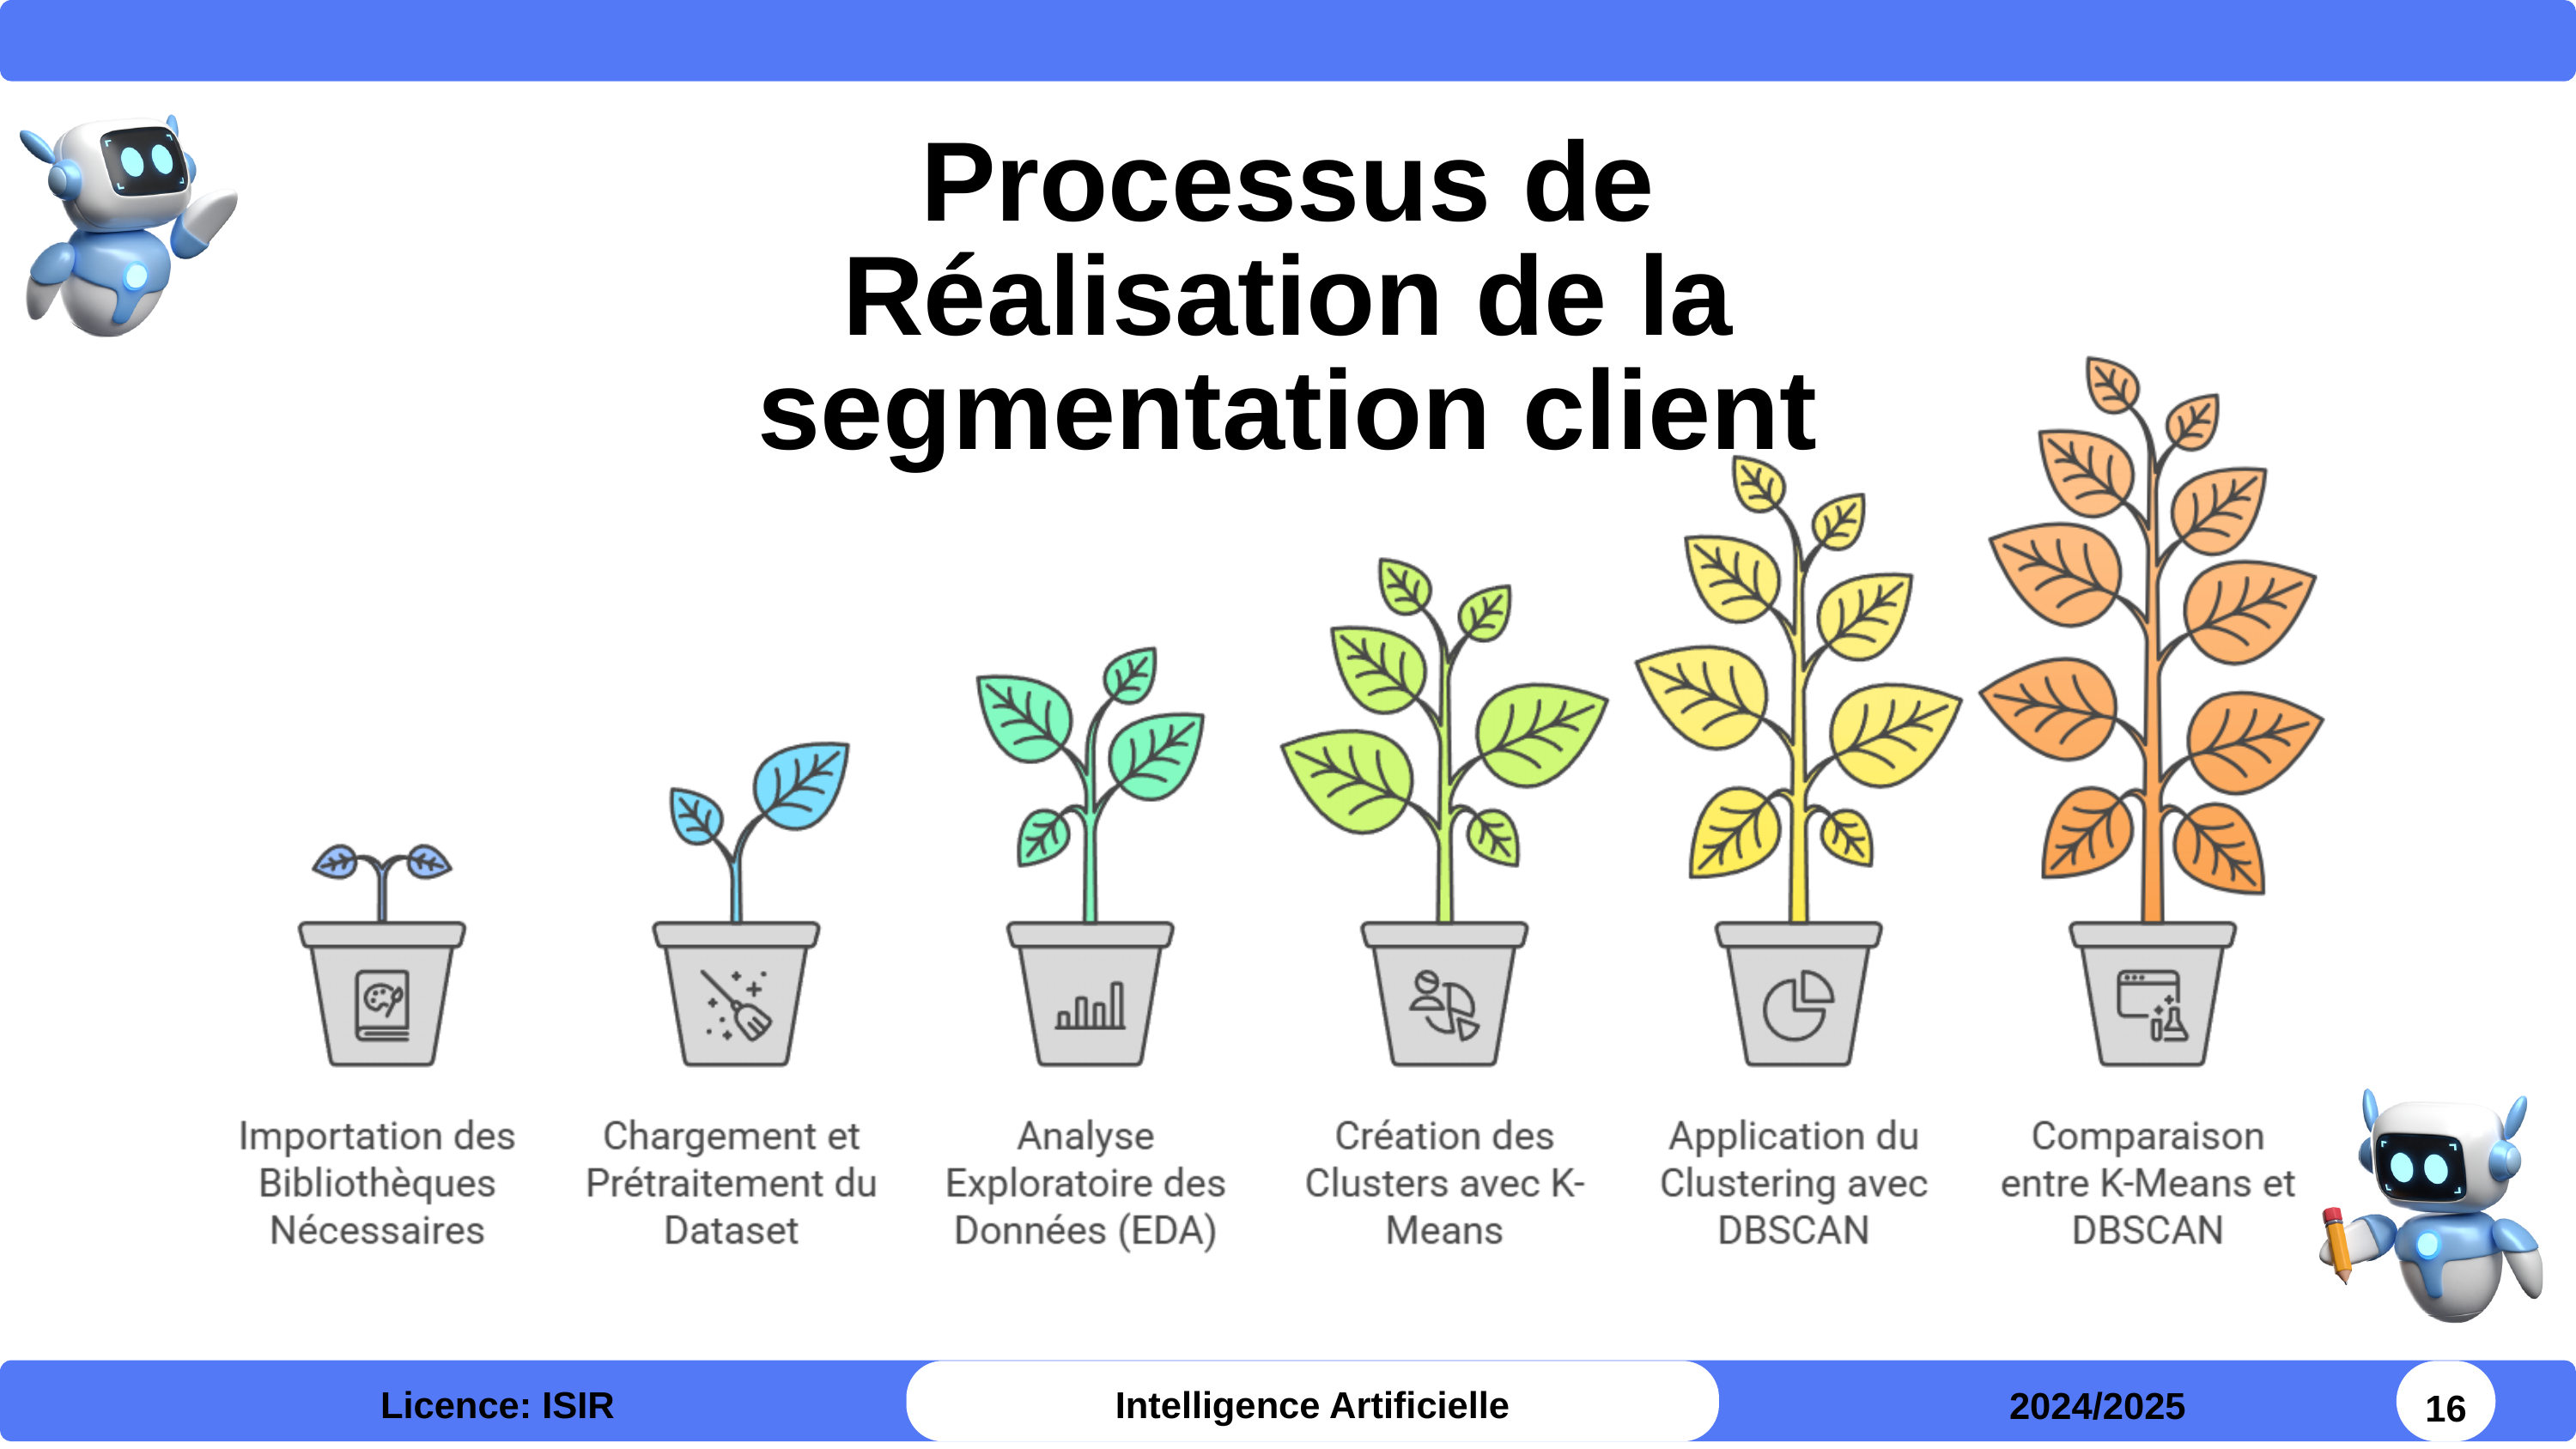

Processus de Réalisation de la segmentation client

16
Licence: ISIR
Intelligence Artificielle
2024/2025